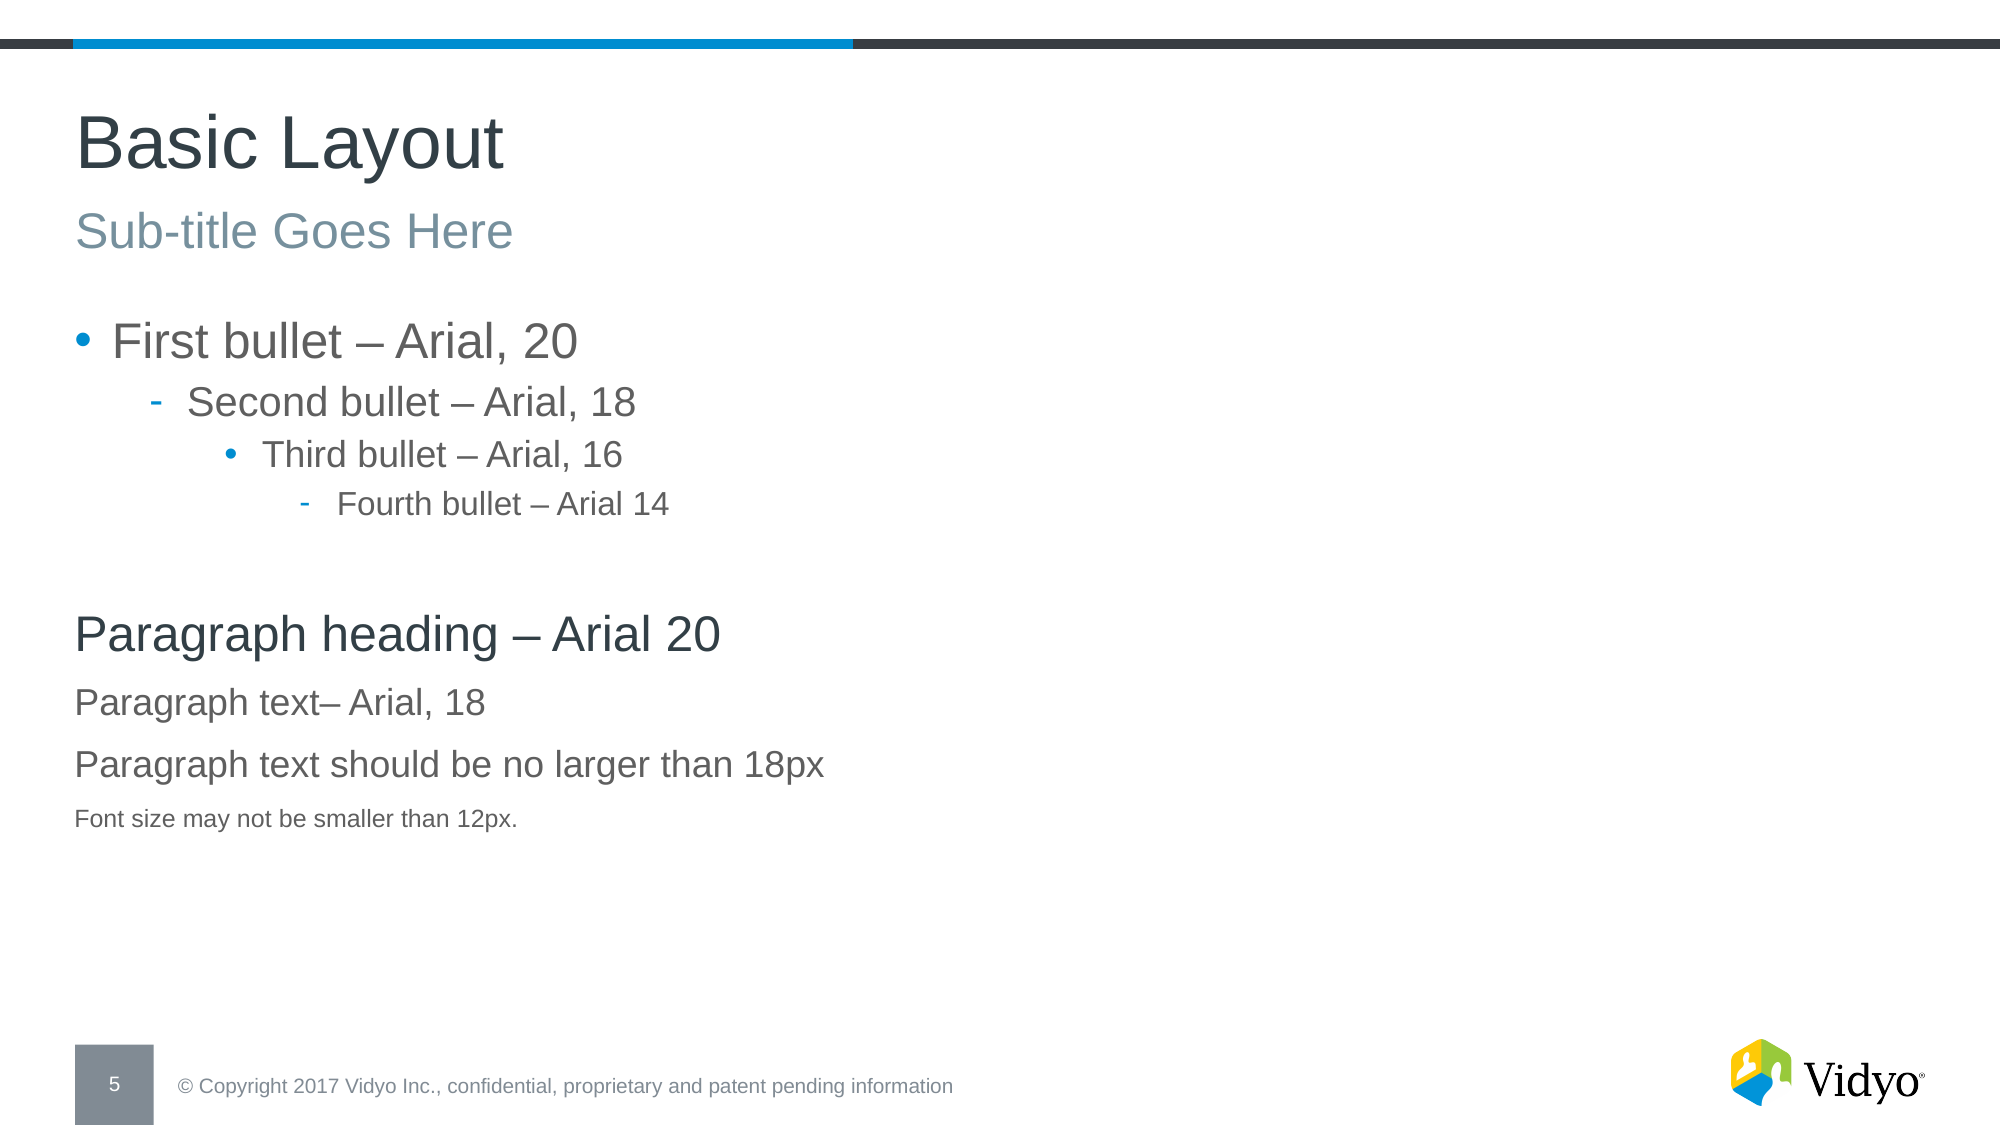

Basic Layout
Sub-title Goes Here
First bullet – Arial, 20
Second bullet – Arial, 18
Third bullet – Arial, 16
Fourth bullet – Arial 14

Paragraph heading – Arial 20
Paragraph text– Arial, 18
Paragraph text should be no larger than 18px
Font size may not be smaller than 12px.